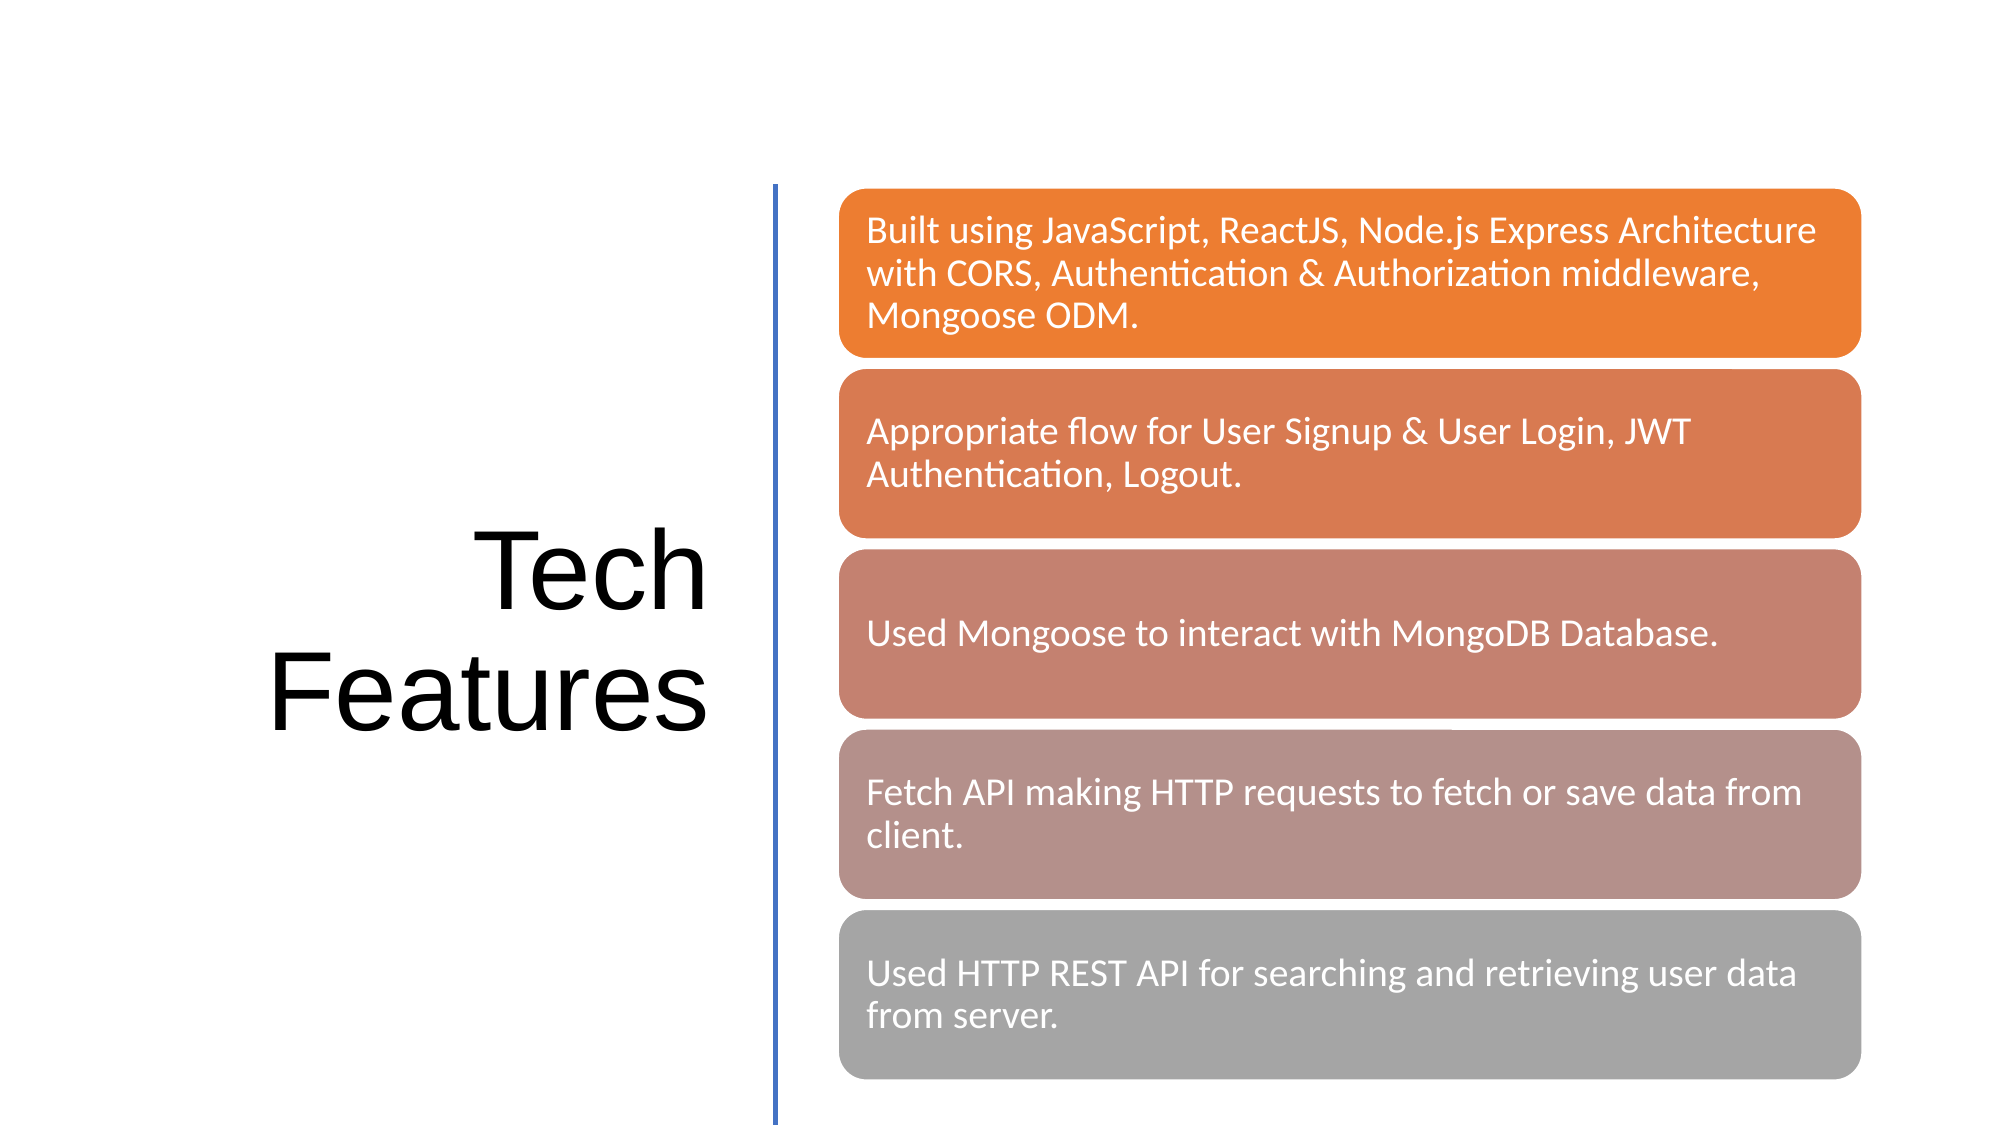

# Tech Features
Built using JavaScript, ReactJS, Node.js Express Architecture with CORS, Authentication & Authorization middleware, Mongoose ODM.
Appropriate flow for User Signup & User Login, JWT Authentication, Logout.
Used Mongoose to interact with MongoDB Database.
Fetch API making HTTP requests to fetch or save data from client.
Used HTTP REST API for searching and retrieving user data from server.